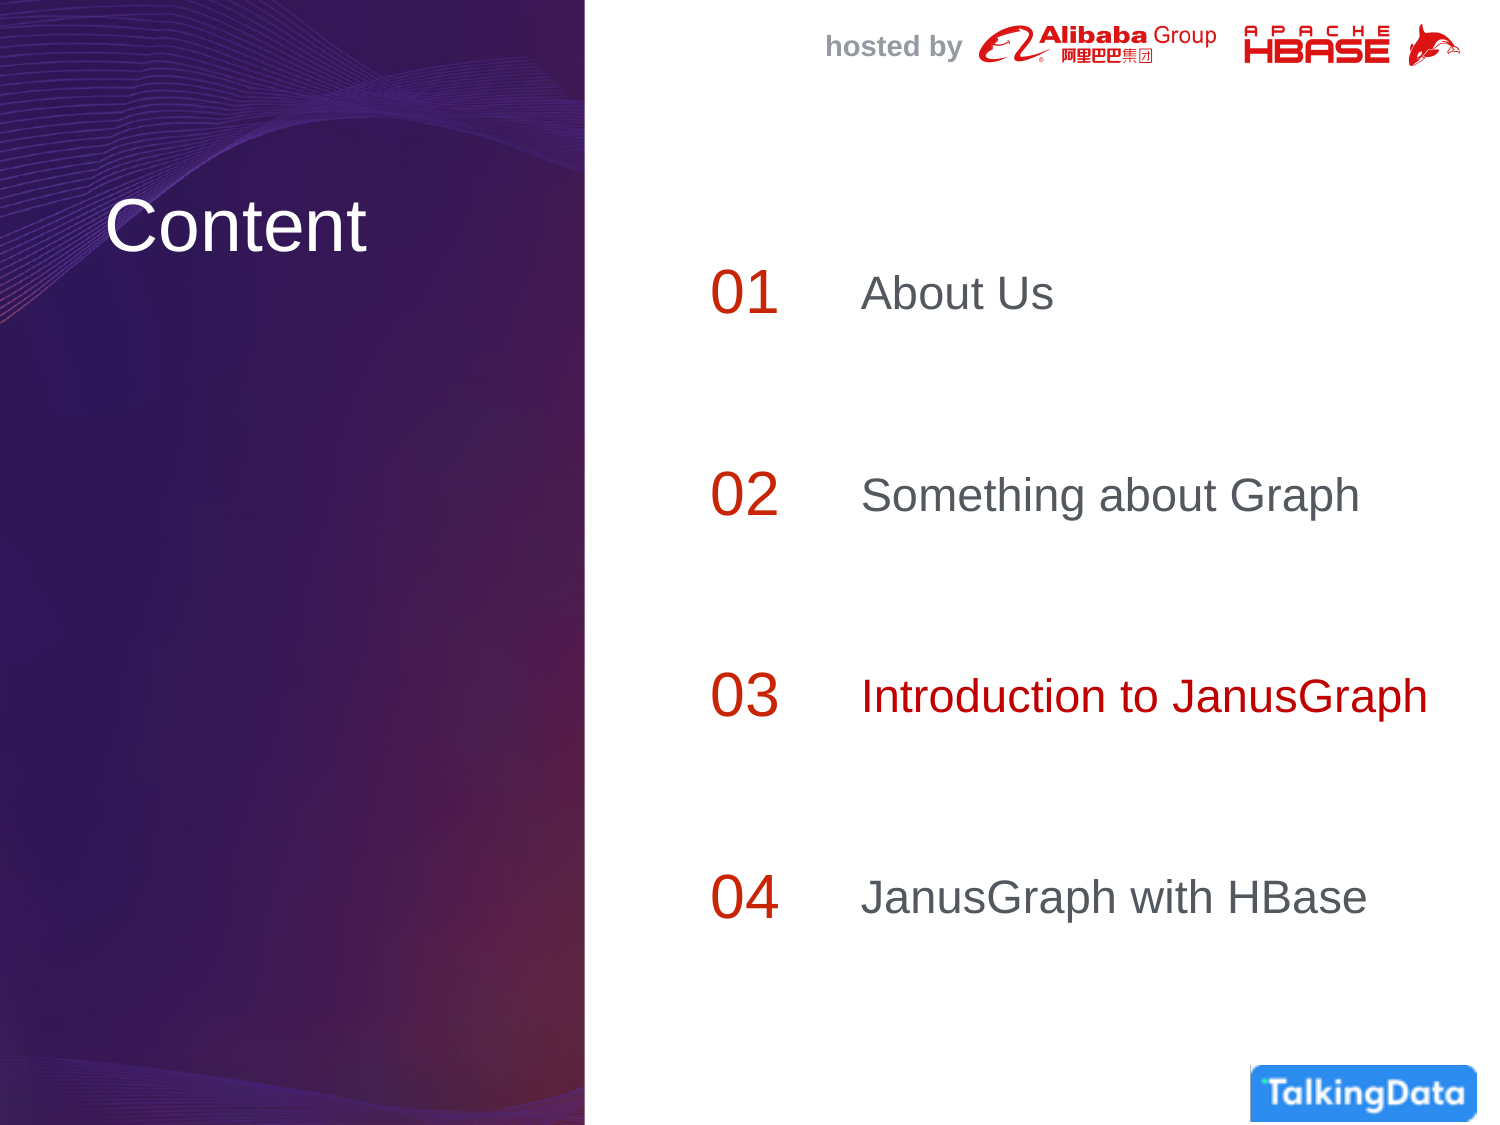

# Content
01
About Us
02
Something about Graph
03
Introduction to JanusGraph
04
JanusGraph with HBase